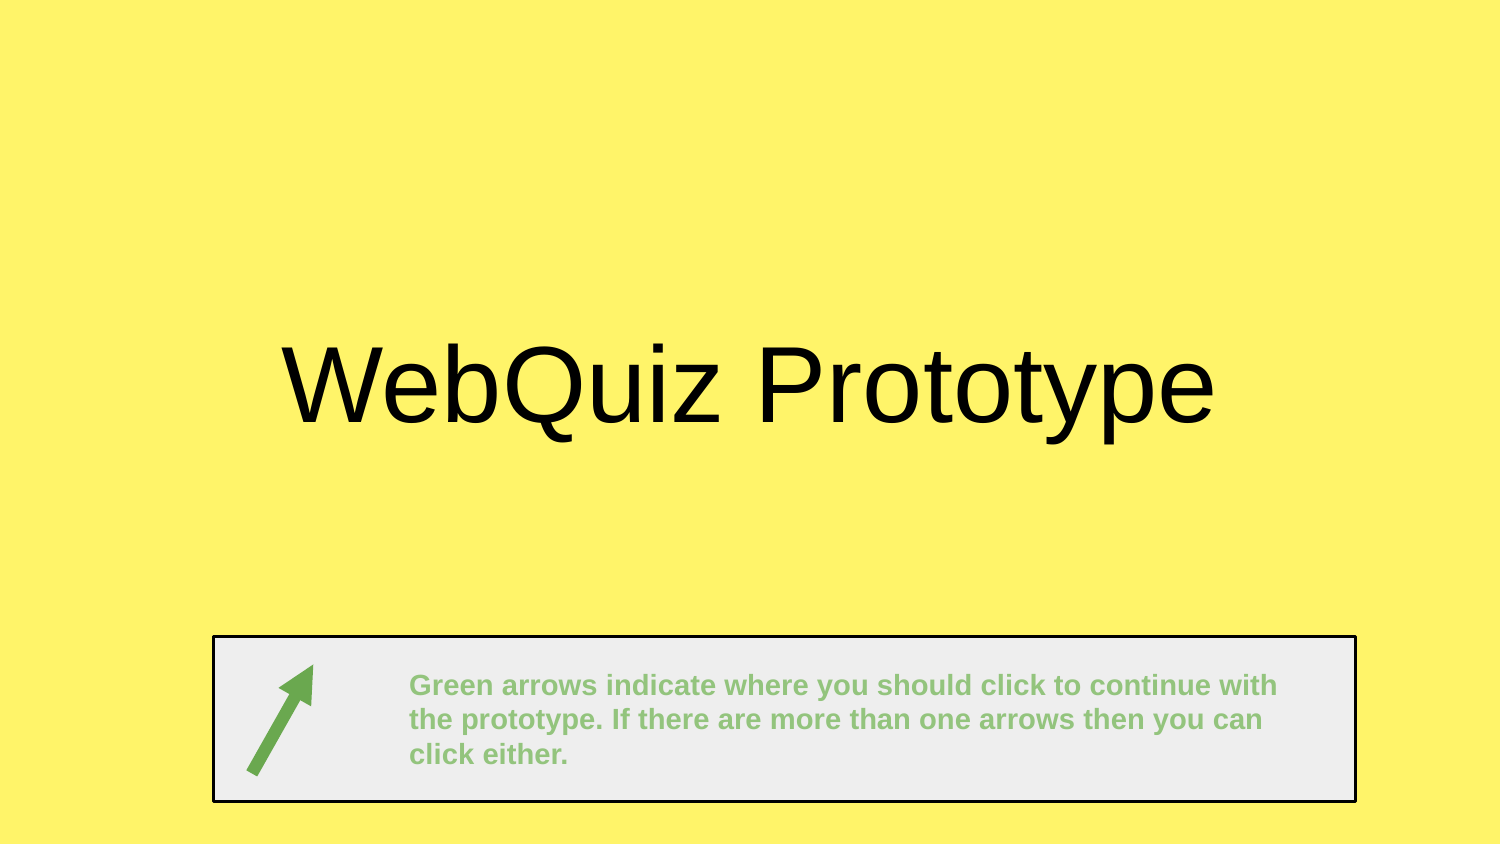

# WebQuiz Prototype

Green arrows indicate where you should click to continue with the prototype. If there are more than one arrows then you can click either.